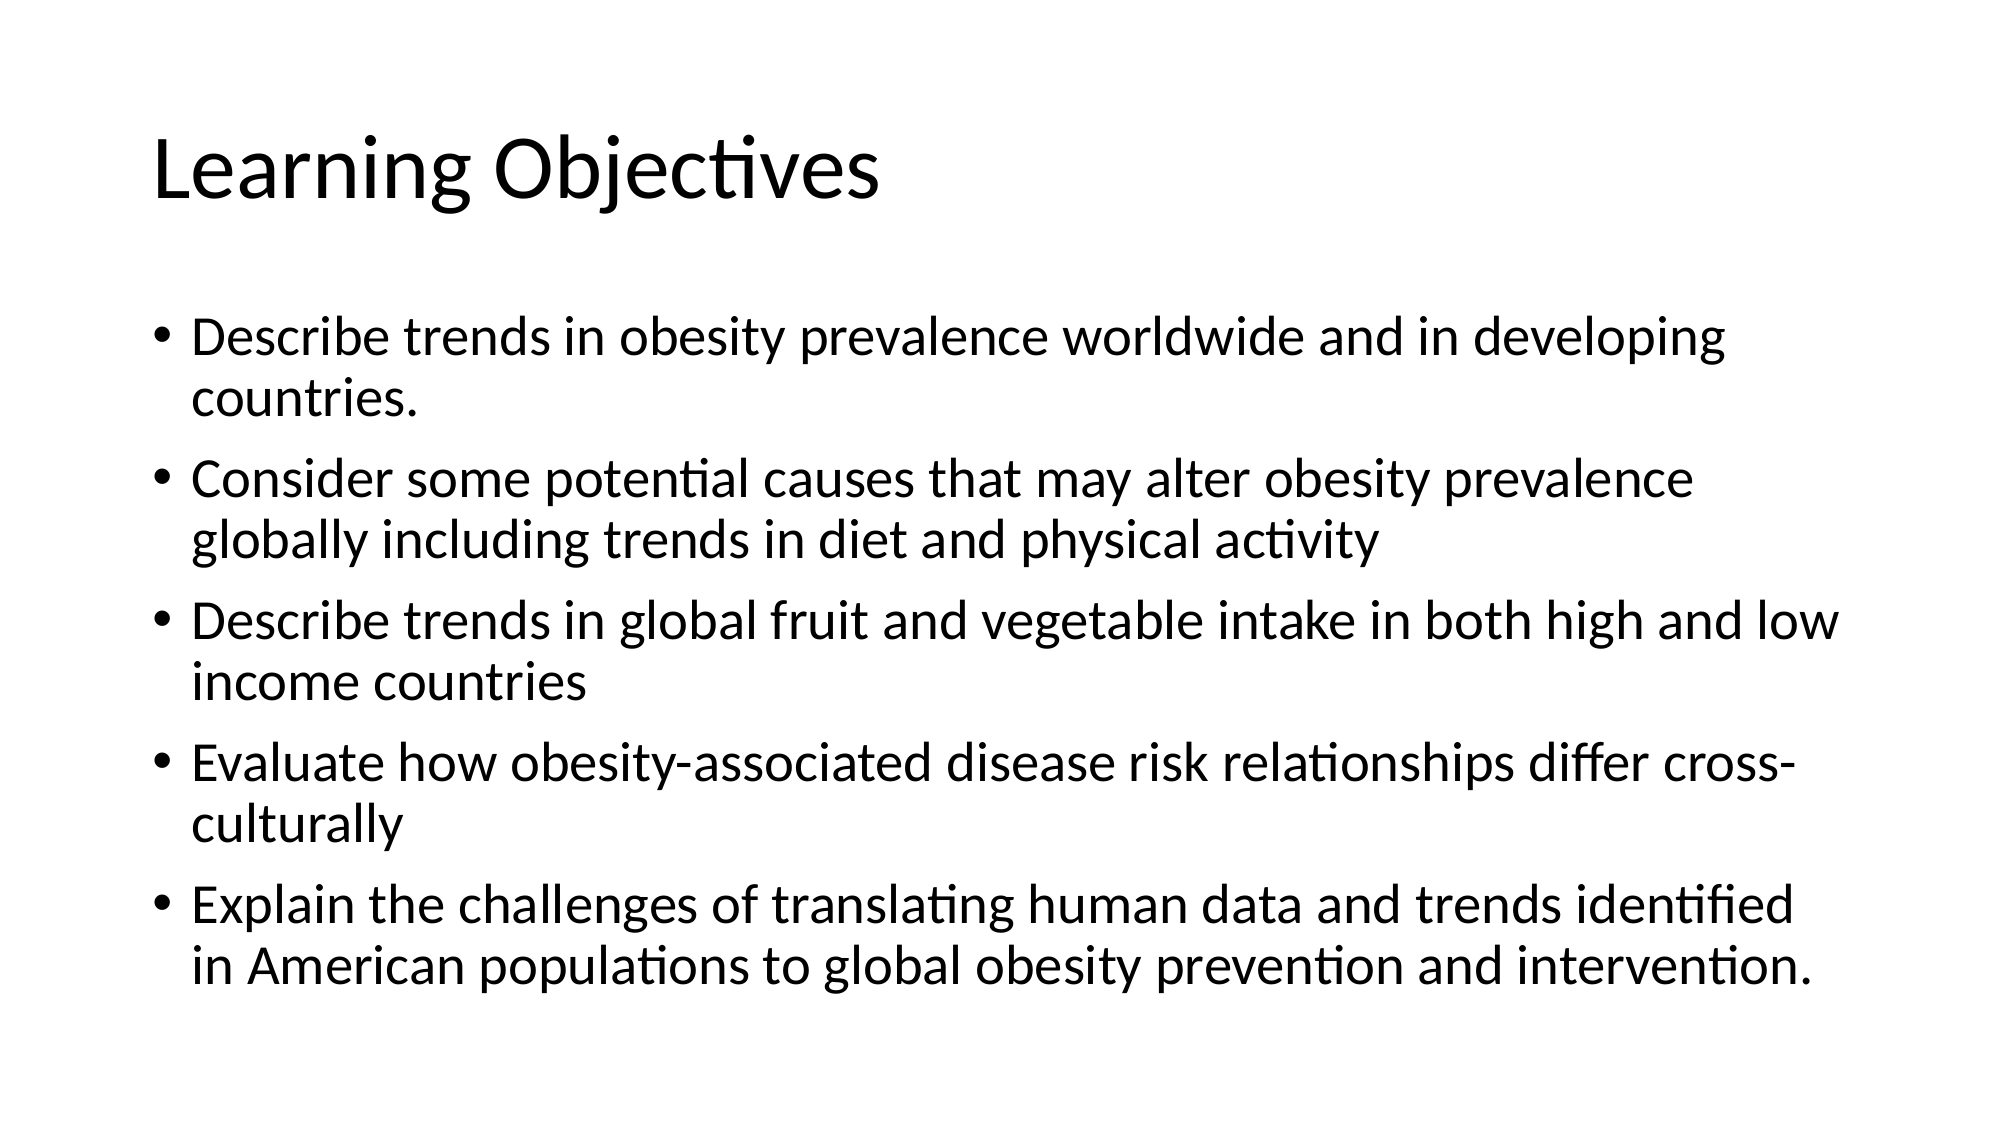

# Learning Objectives
Describe trends in obesity prevalence worldwide and in developing countries.
Consider some potential causes that may alter obesity prevalence globally including trends in diet and physical activity
Describe trends in global fruit and vegetable intake in both high and low income countries
Evaluate how obesity-associated disease risk relationships differ cross-culturally
Explain the challenges of translating human data and trends identified in American populations to global obesity prevention and intervention.